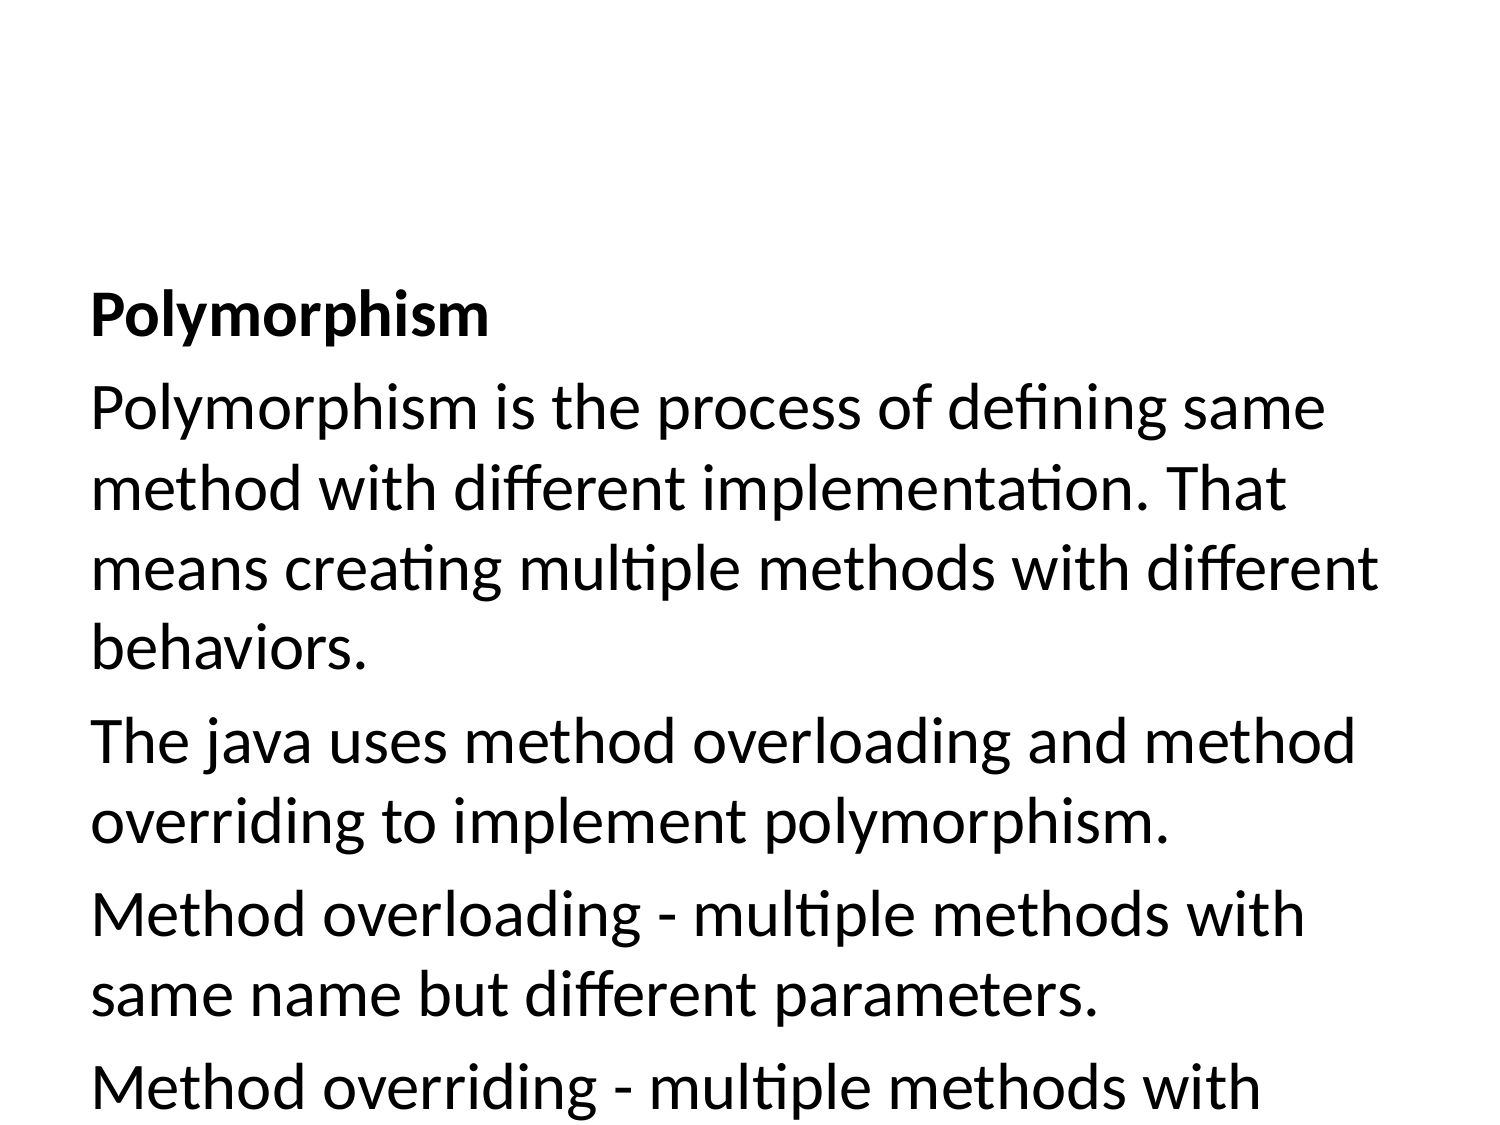

Polymorphism
Polymorphism is the process of defining same method with different implementation. That means creating multiple methods with different behaviors.
The java uses method overloading and method overriding to implement polymorphism.
Method overloading - multiple methods with same name but different parameters.
Method overriding - multiple methods with same name and same parameters.